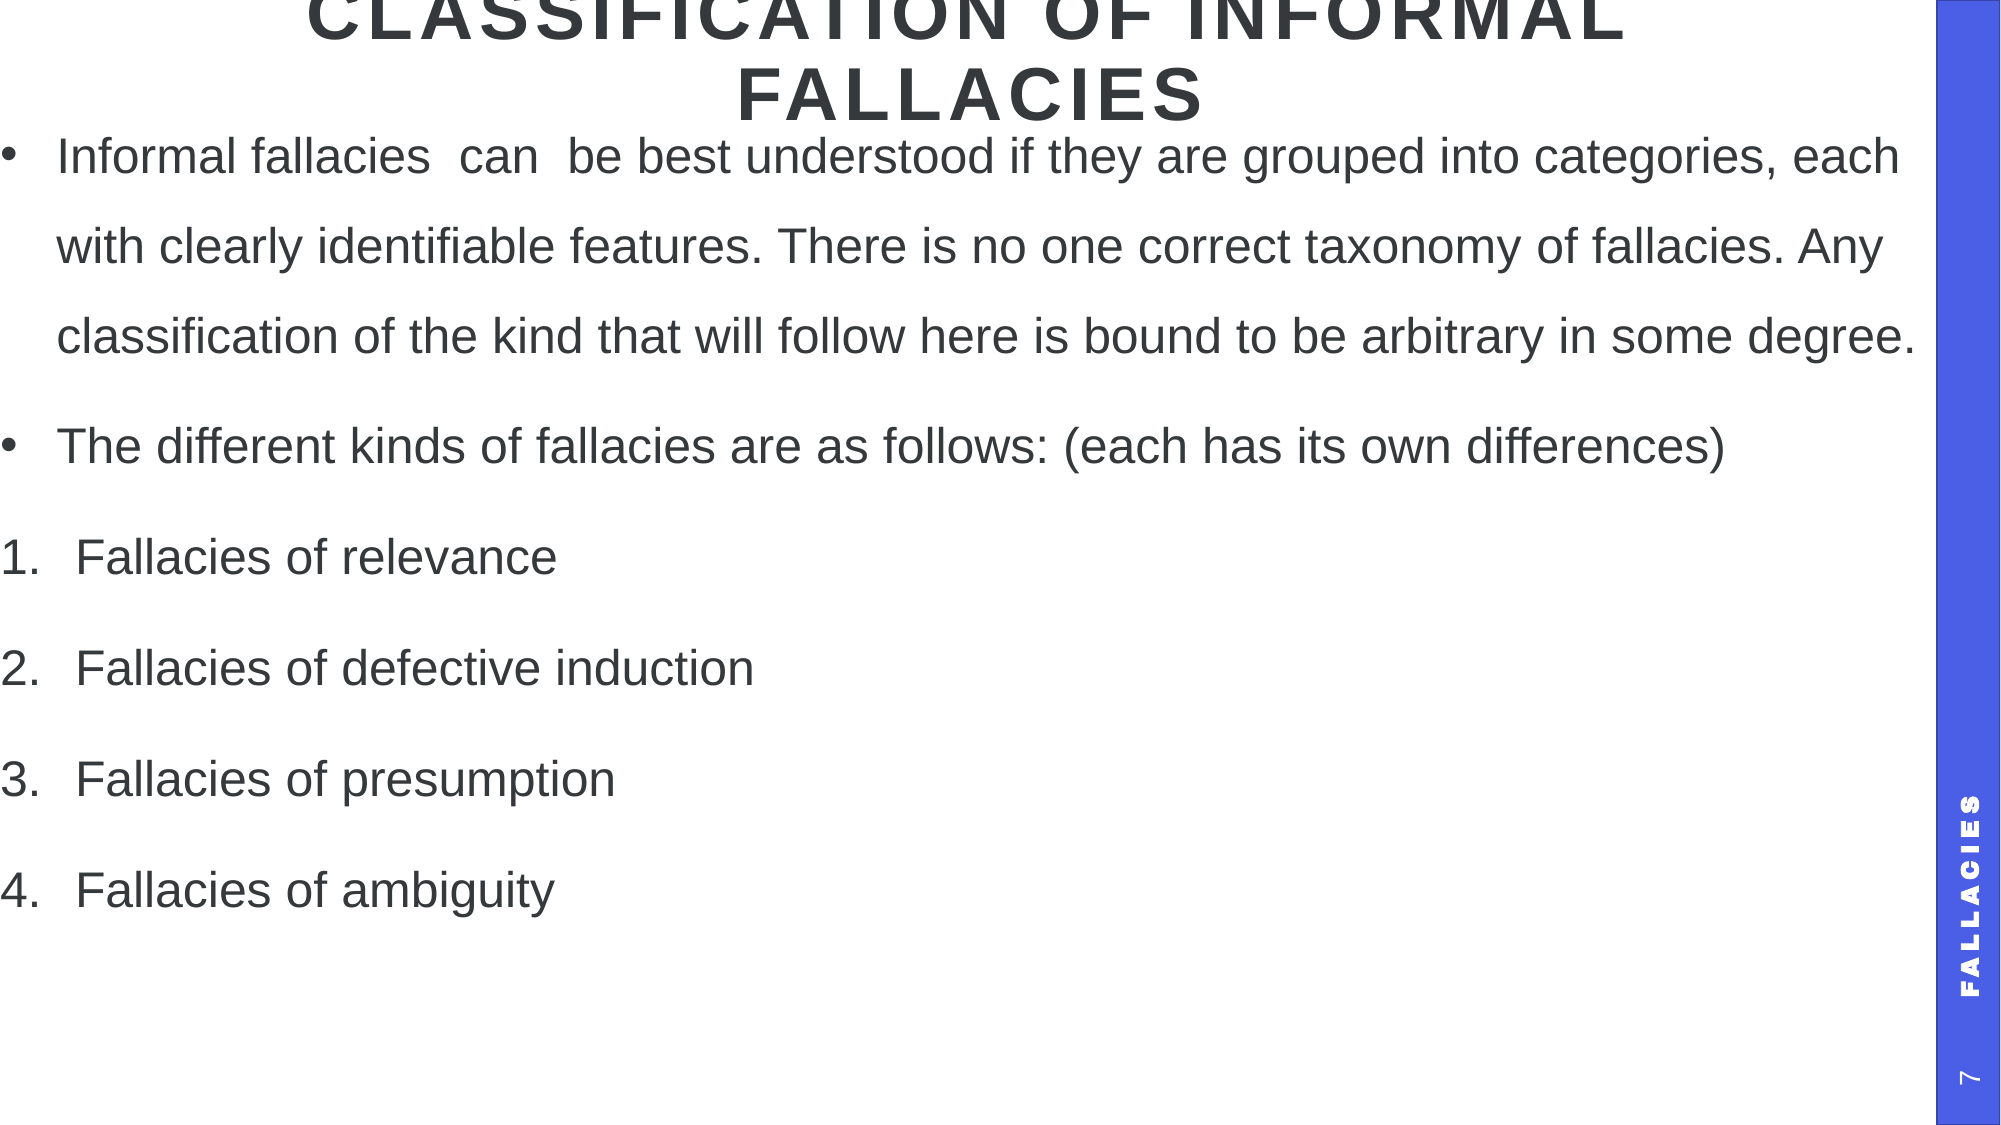

# Classification of INFORMAL Fallacies
Informal fallacies  can  be best understood if they are grouped into categories, each with clearly identifiable features. There is no one correct taxonomy of fallacies. Any classification of the kind that will follow here is bound to be arbitrary in some degree.
The different kinds of fallacies are as follows: (each has its own differences)
Fallacies of relevance
Fallacies of defective induction
Fallacies of presumption
Fallacies of ambiguity

Fallacies
7